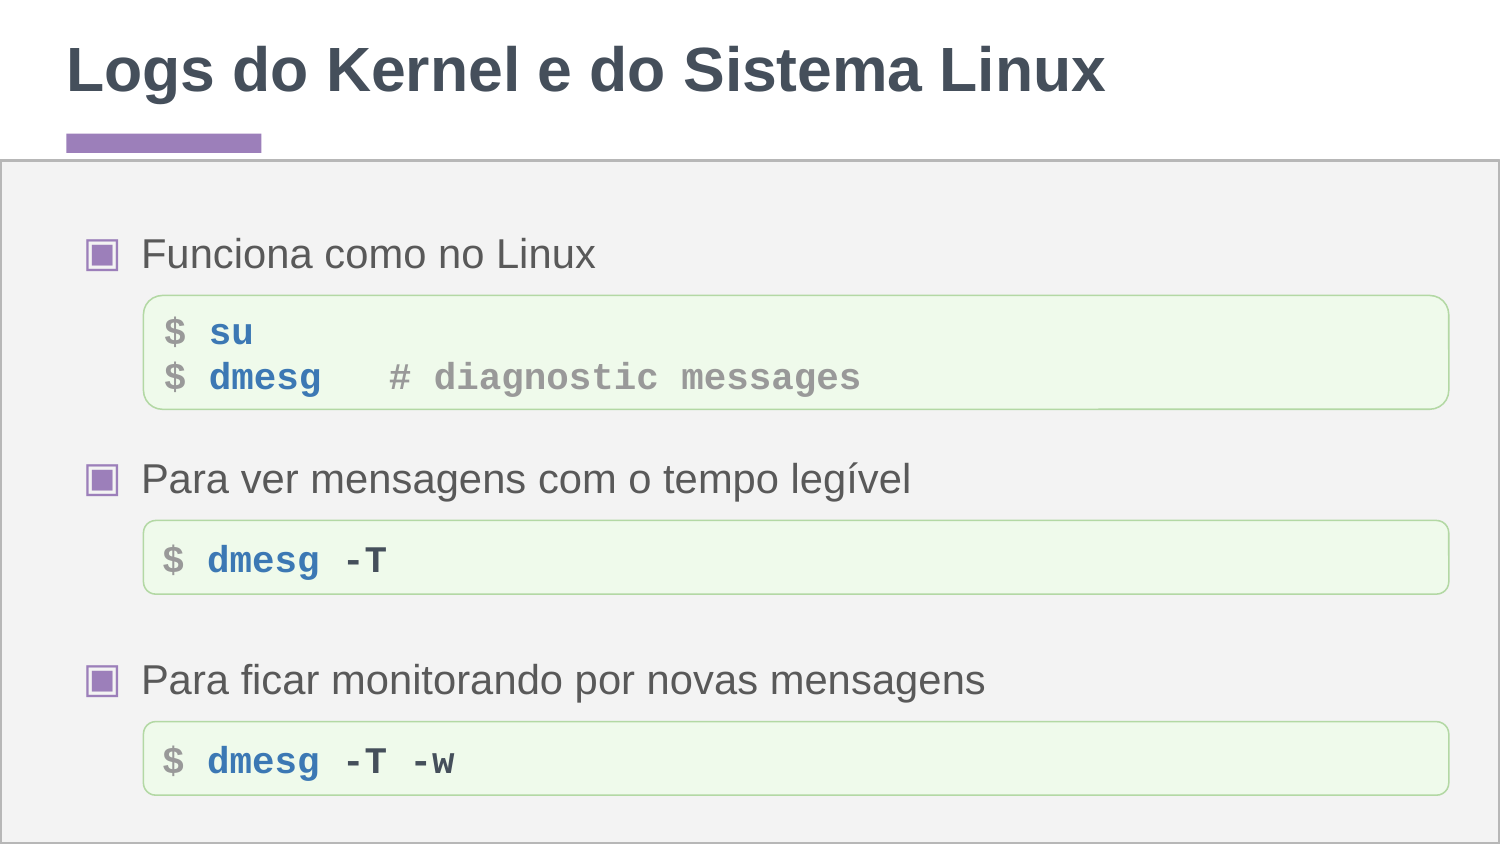

# Logs do Kernel e do Sistema Linux

Funciona como no Linux
$ su
$ dmesg   # diagnostic messages
Para ver mensagens com o tempo legível
$ dmesg -T
Para ficar monitorando por novas mensagens
$ dmesg -T -w
69